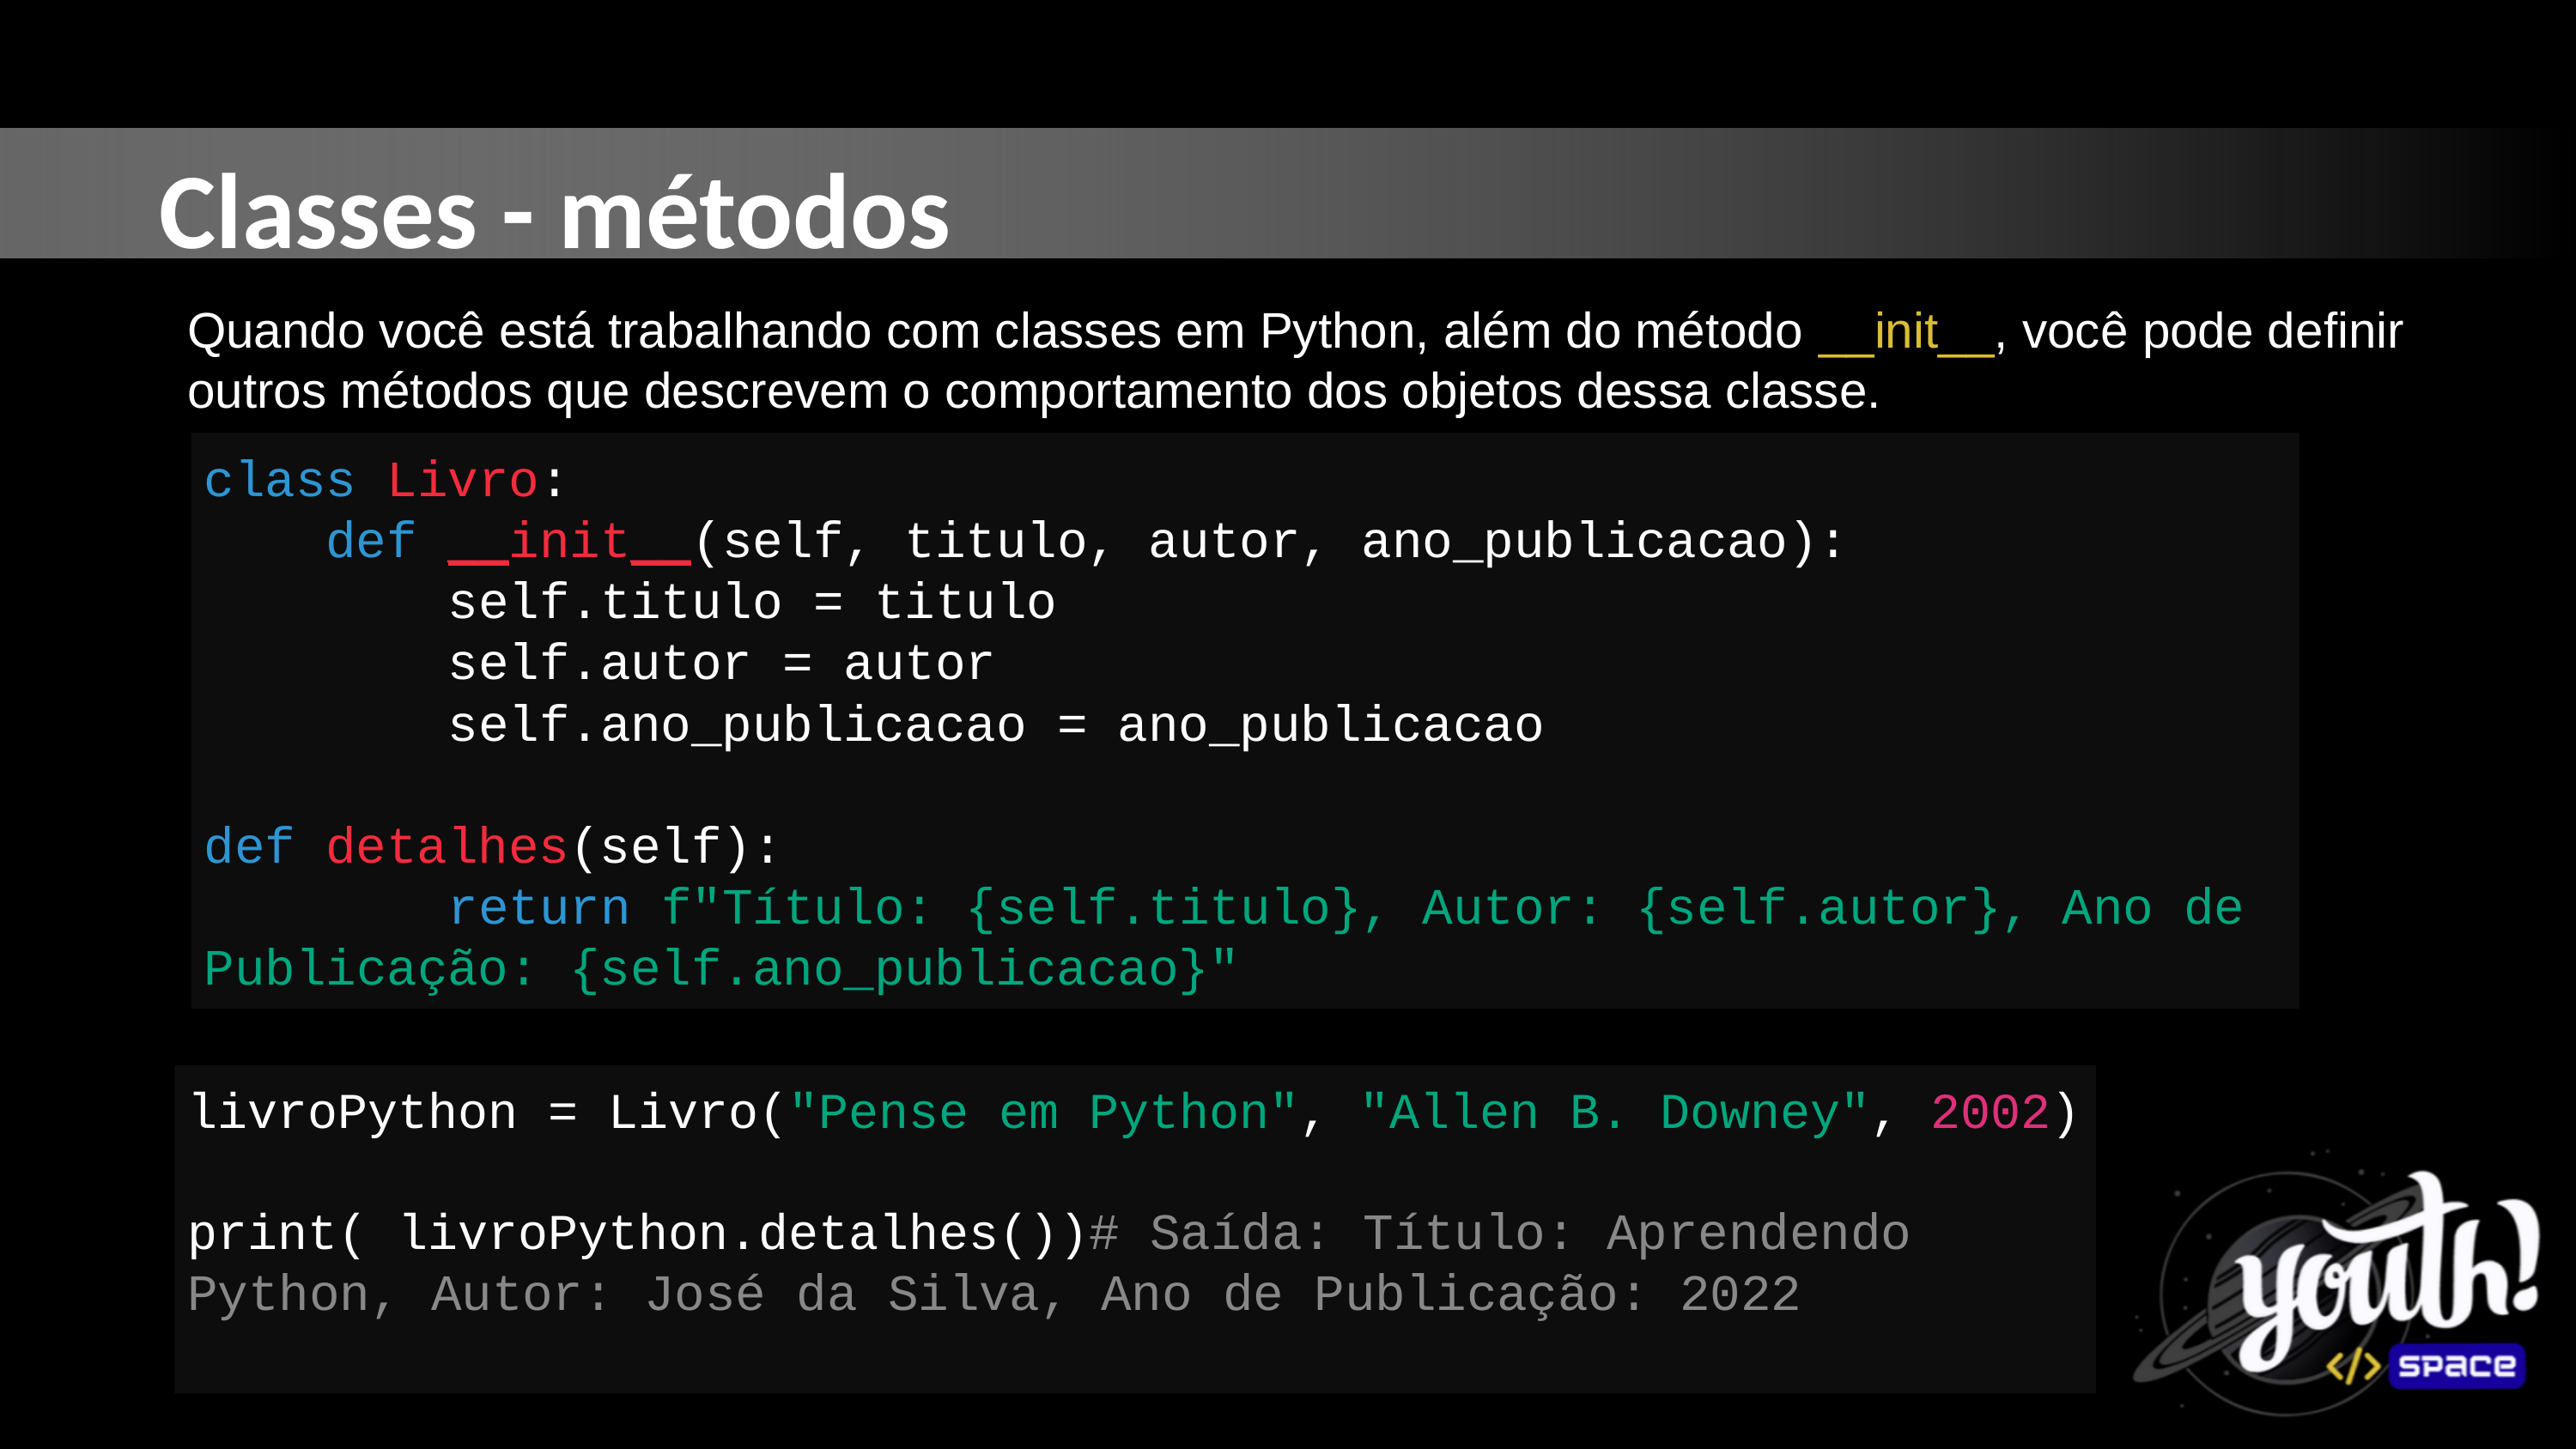

Classes - métodos

Quando você está trabalhando com classes em Python, além do método __init__, você pode definir outros métodos que descrevem o comportamento dos objetos dessa classe.
class Livro:
    def __init__(self, titulo, autor, ano_publicacao):
        self.titulo = titulo
        self.autor = autor
        self.ano_publicacao = ano_publicacao

def detalhes(self):
        return f"Título: {self.titulo}, Autor: {self.autor}, Ano de Publicação: {self.ano_publicacao}"
livroPython = Livro("Pense em Python", "Allen B. Downey", 2002)

print( livroPython.detalhes())# Saída: Título: Aprendendo Python, Autor: José da Silva, Ano de Publicação: 2022